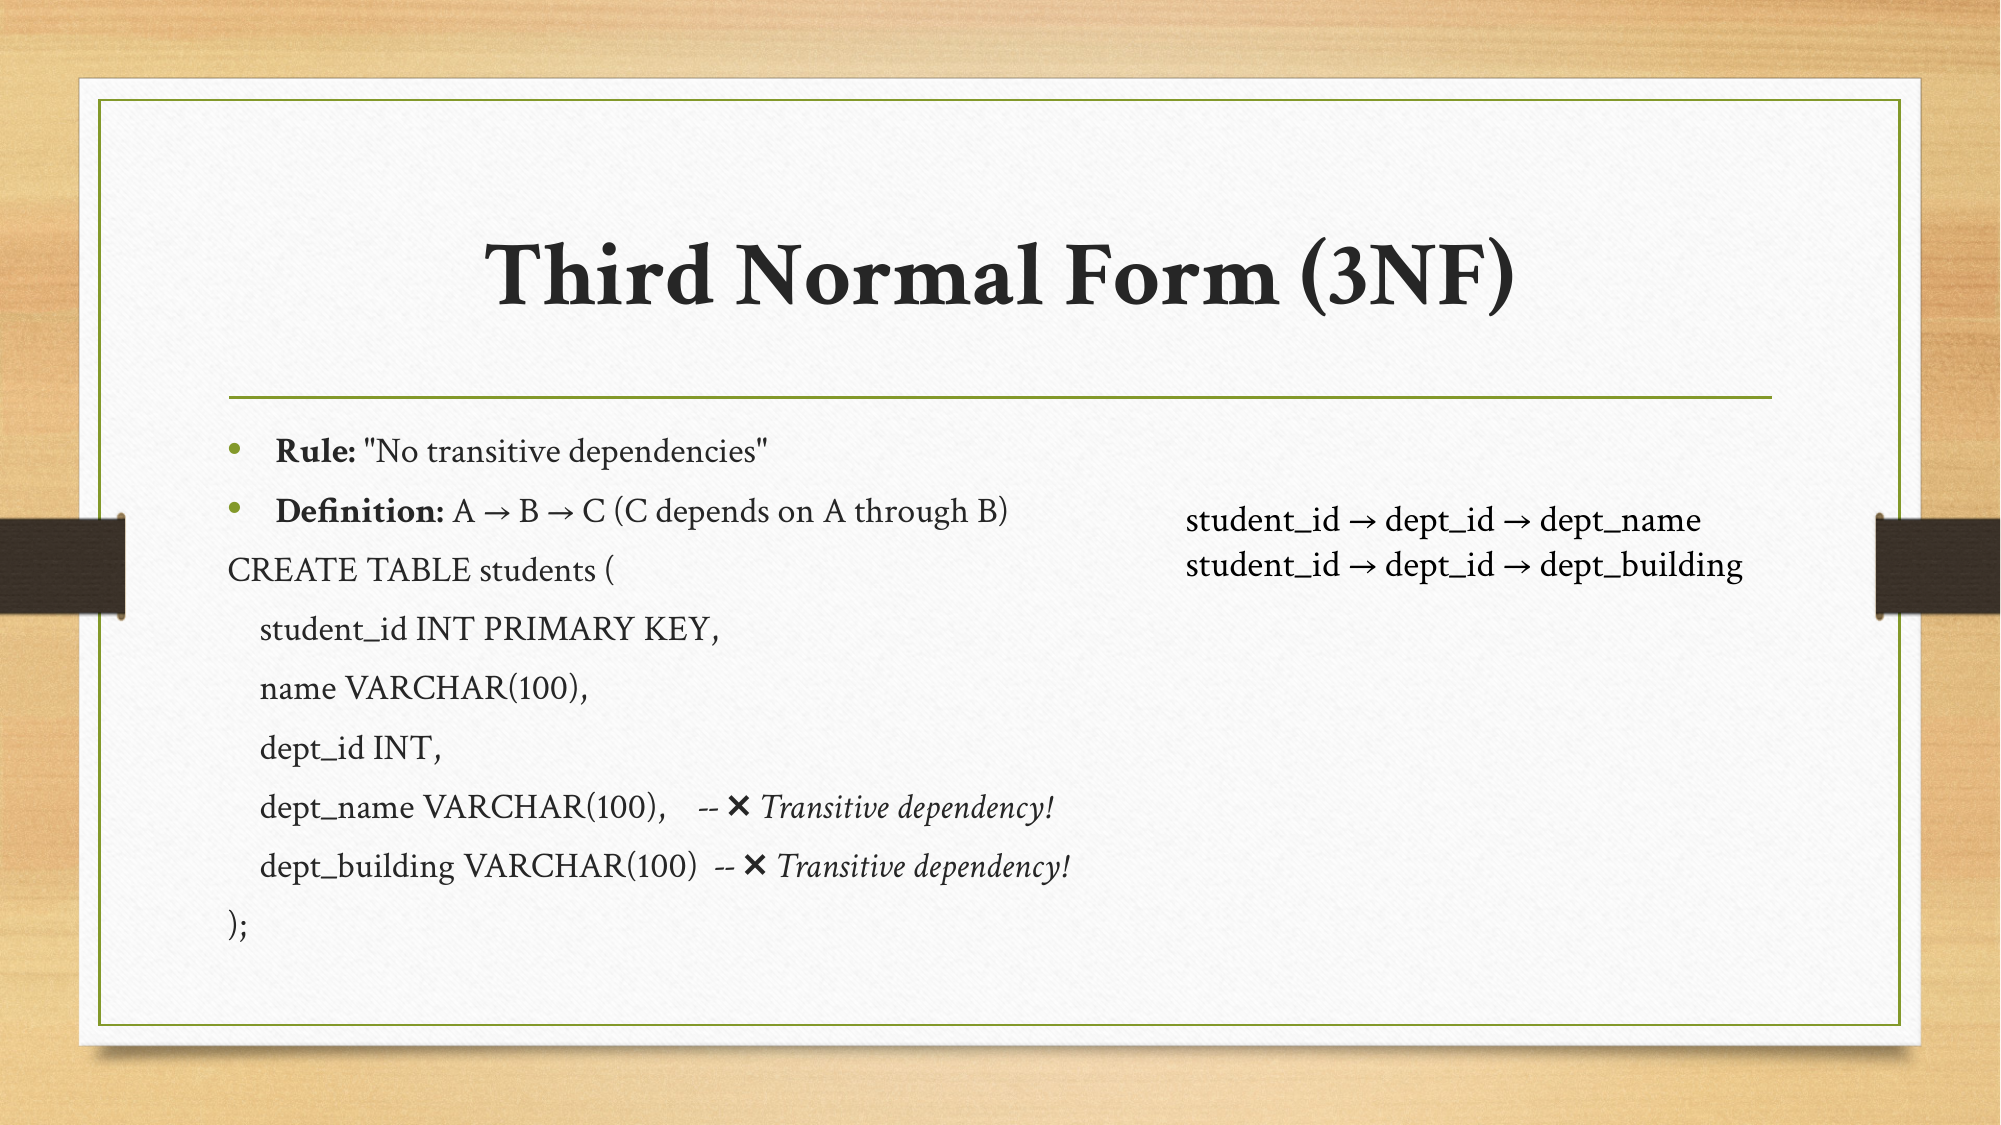

# Third Normal Form (3NF)
Rule: "No transitive dependencies"
Definition: A → B → C (C depends on A through B)
CREATE TABLE students (
    student_id INT PRIMARY KEY,
    name VARCHAR(100),
    dept_id INT,
    dept_name VARCHAR(100),    -- ❌ Transitive dependency!
    dept_building VARCHAR(100)  -- ❌ Transitive dependency!
);

student_id → dept_id → dept_name
student_id → dept_id → dept_building